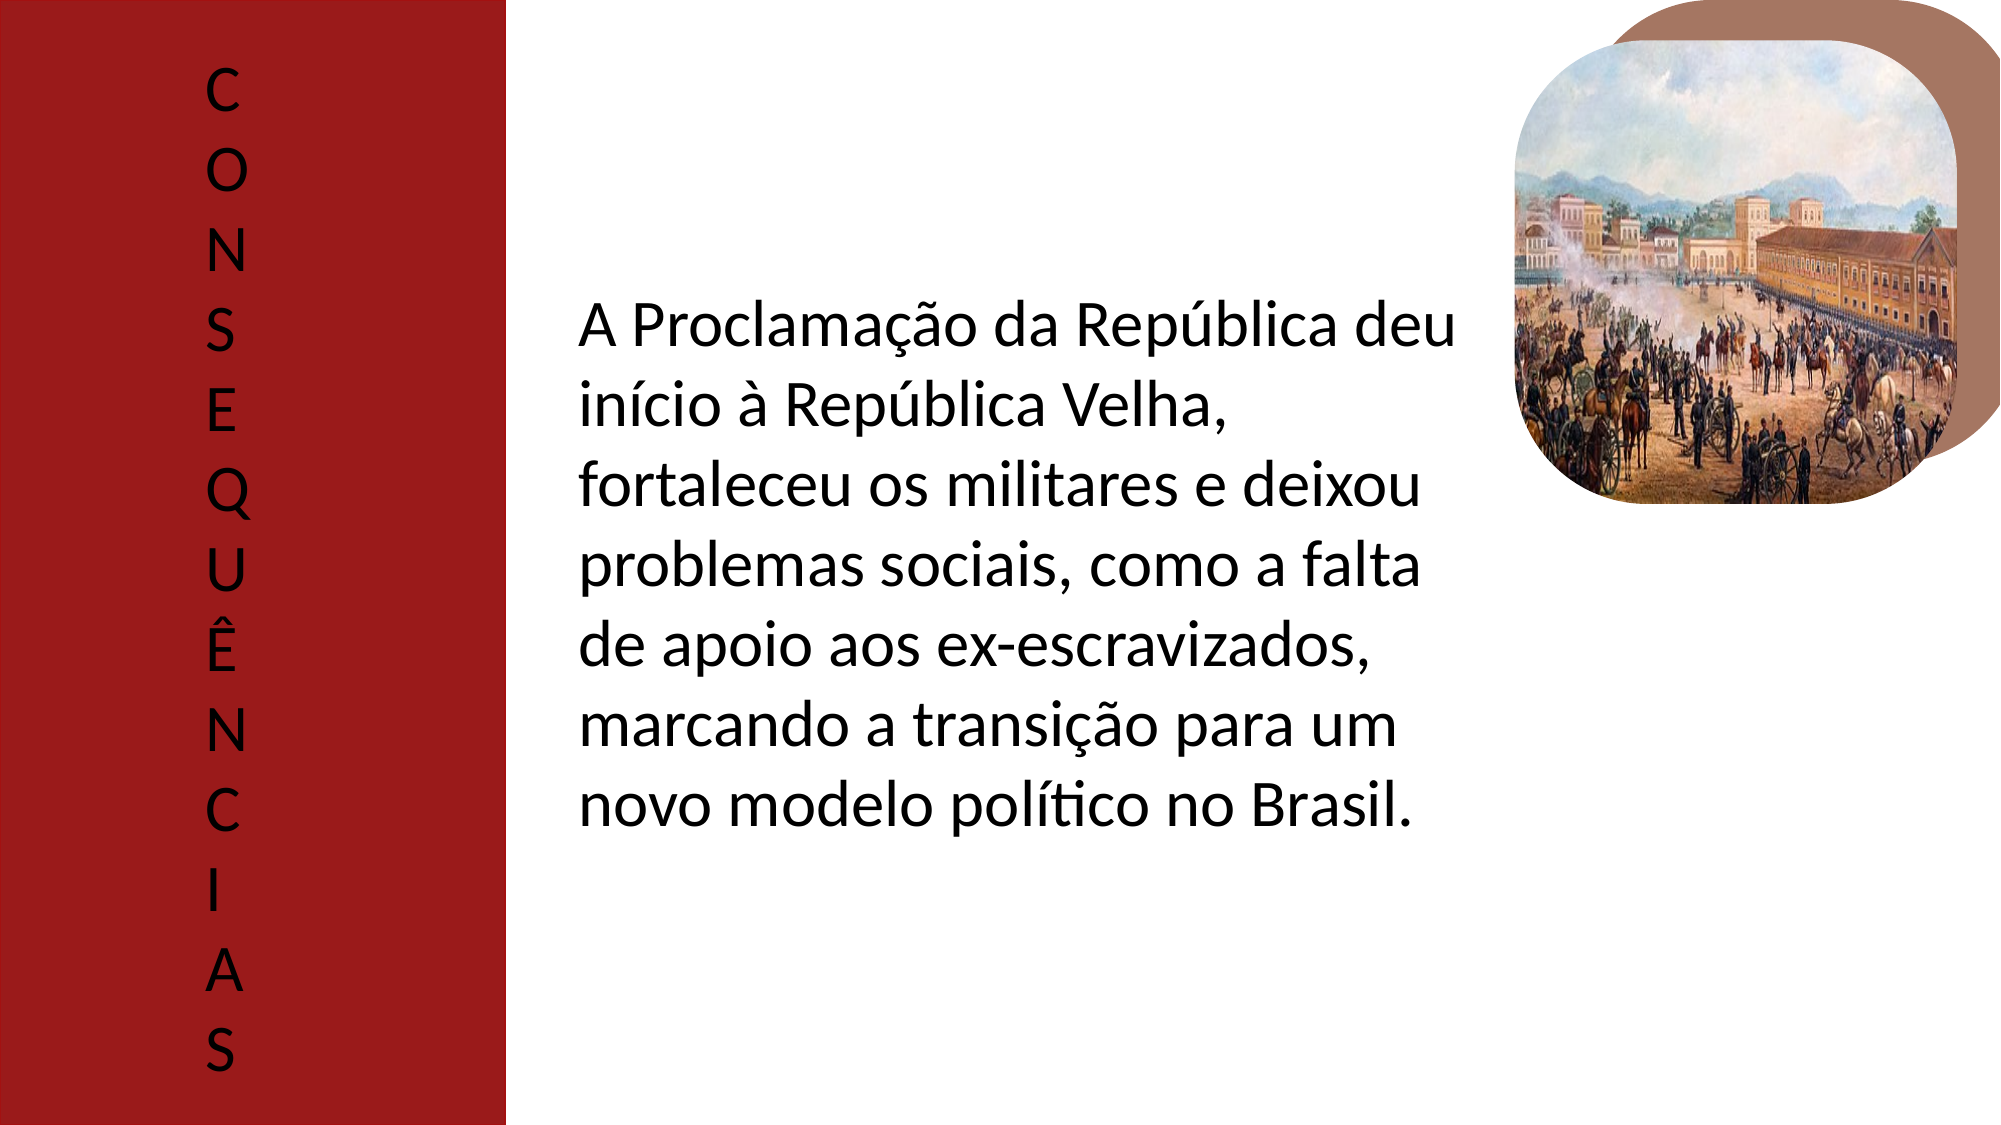

C
O
N
S
E
Q
U
Ê
N
C
I
A
S

A Proclamação da República deu início à República Velha, fortaleceu os militares e deixou problemas sociais, como a falta de apoio aos ex-escravizados, marcando a transição para um novo modelo político no Brasil.